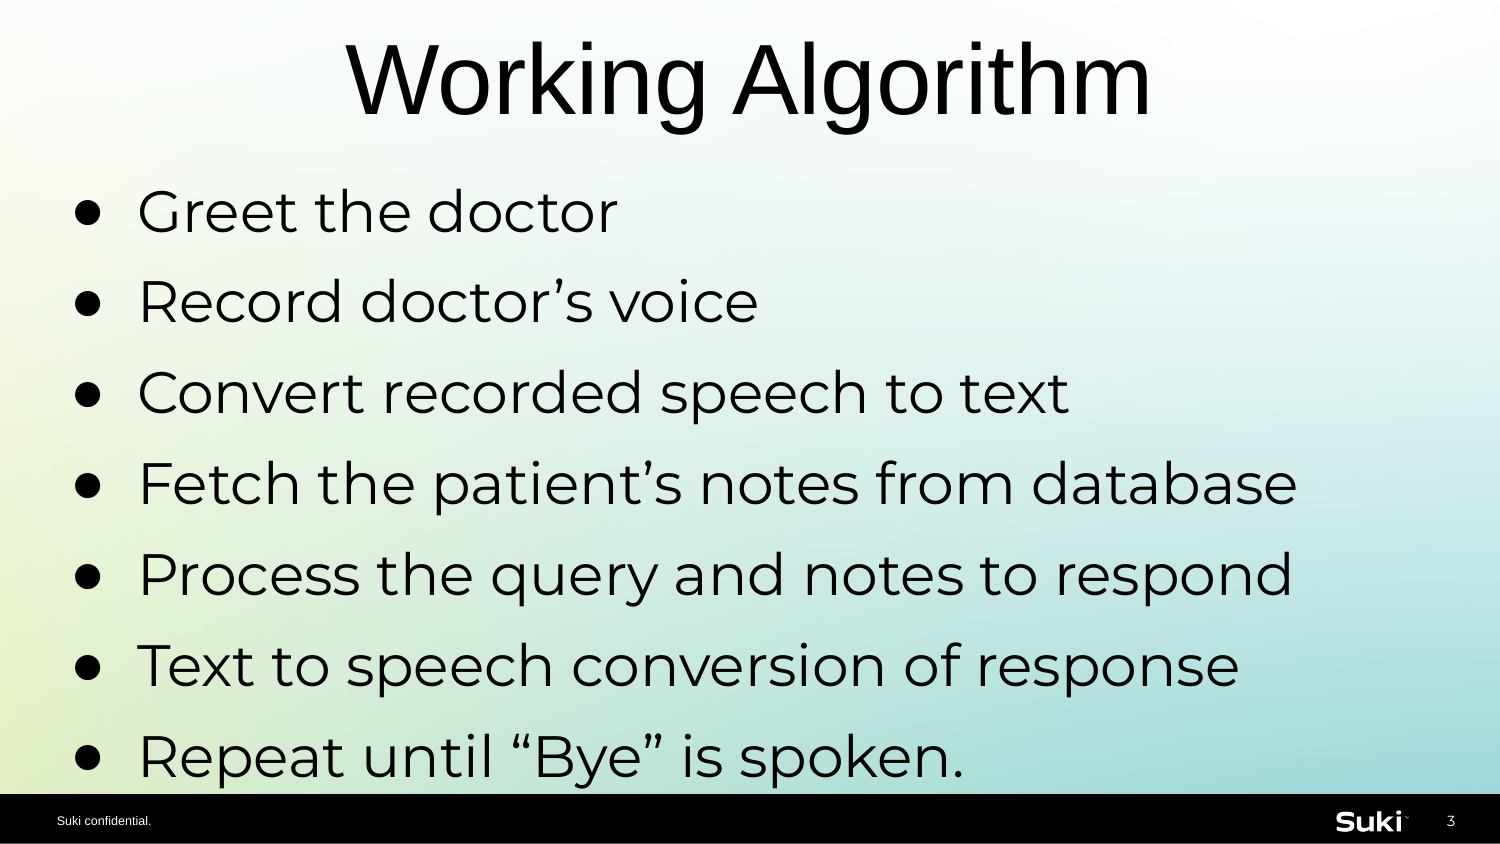

# Working Algorithm
Greet the doctor
Record doctor’s voice
Convert recorded speech to text
Fetch the patient’s notes from database
Process the query and notes to respond
Text to speech conversion of response
Repeat until “Bye” is spoken.